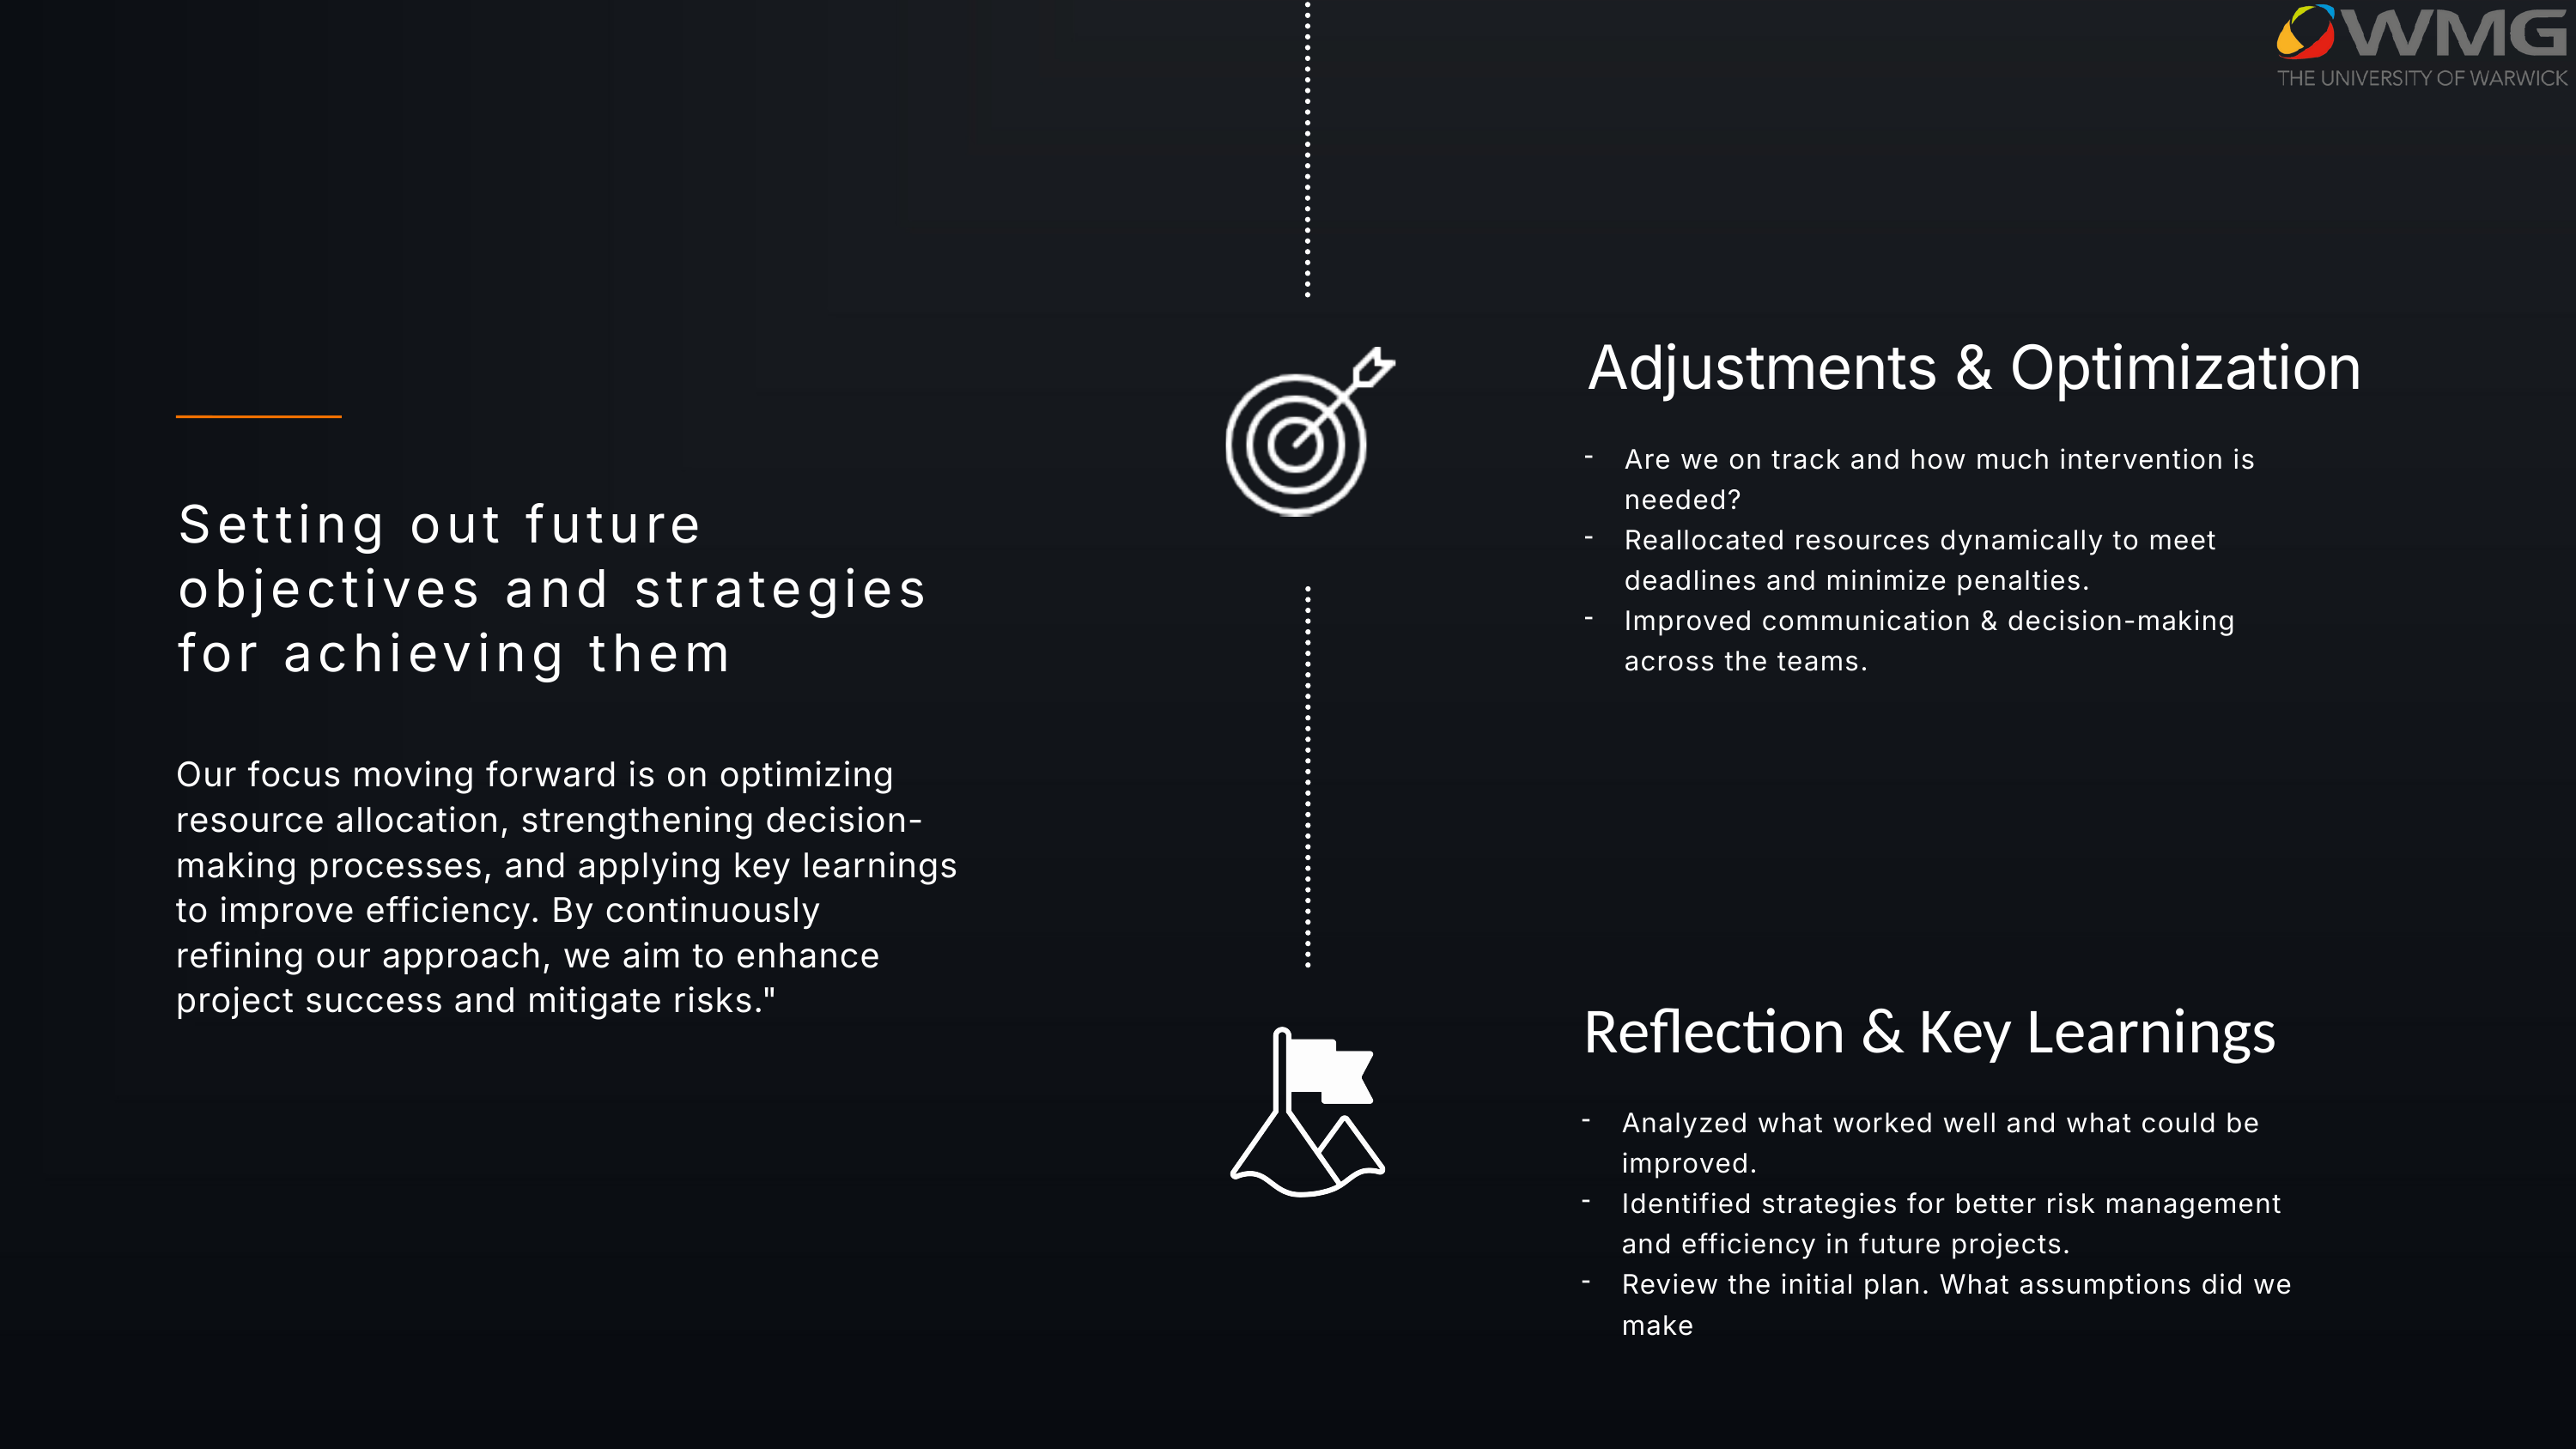

Adjustments & Optimization

Are we on track and how much intervention is needed?
Reallocated resources dynamically to meet deadlines and minimize penalties.
Improved communication & decision-making across the teams.
Setting out future objectives and strategies
for achieving them
Our focus moving forward is on optimizing resource allocation, strengthening decision-making processes, and applying key learnings to improve efficiency. By continuously refining our approach, we aim to enhance project success and mitigate risks."

Reflection & Key Learnings

Analyzed what worked well and what could be improved.
Identified strategies for better risk management and efficiency in future projects.
Review the initial plan. What assumptions did we make